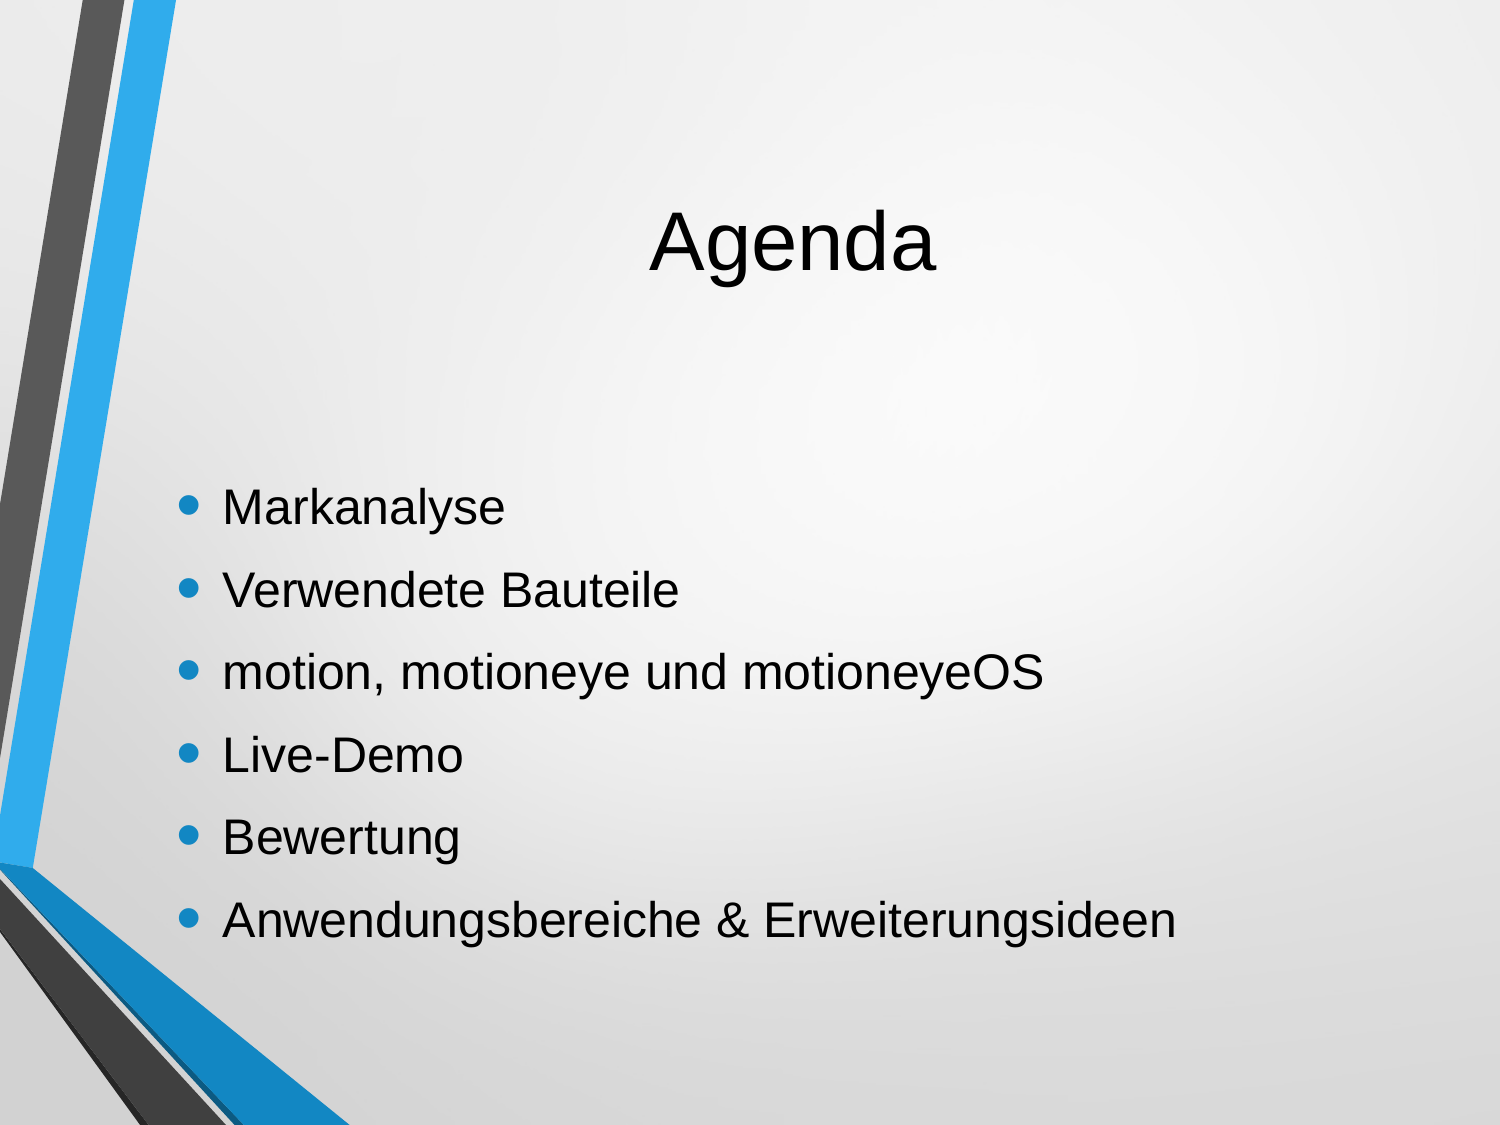

# Agenda
Markanalyse
Verwendete Bauteile
motion, motioneye und motioneyeOS
Live-Demo
Bewertung
Anwendungsbereiche & Erweiterungsideen